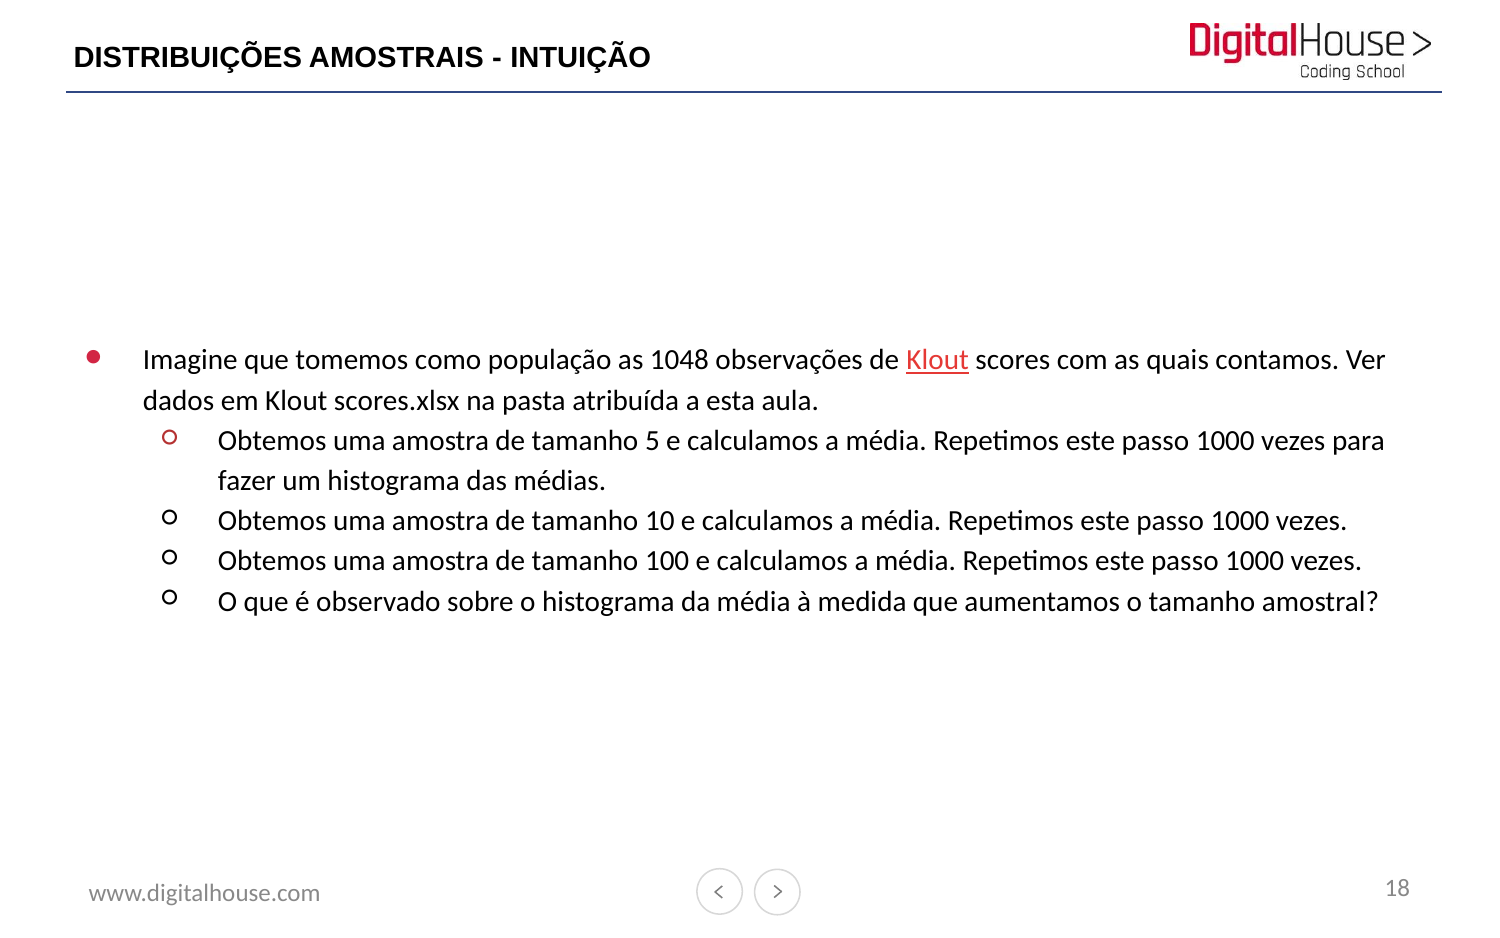

# DISTRIBUIÇÕES AMOSTRAIS - INTUIÇÃO
Imagine que tomemos como população as 1048 observações de Klout scores com as quais contamos. Ver dados em Klout scores.xlsx na pasta atribuída a esta aula.
Obtemos uma amostra de tamanho 5 e calculamos a média. Repetimos este passo 1000 vezes para fazer um histograma das médias.
Obtemos uma amostra de tamanho 10 e calculamos a média. Repetimos este passo 1000 vezes.
Obtemos uma amostra de tamanho 100 e calculamos a média. Repetimos este passo 1000 vezes.
O que é observado sobre o histograma da média à medida que aumentamos o tamanho amostral?
18